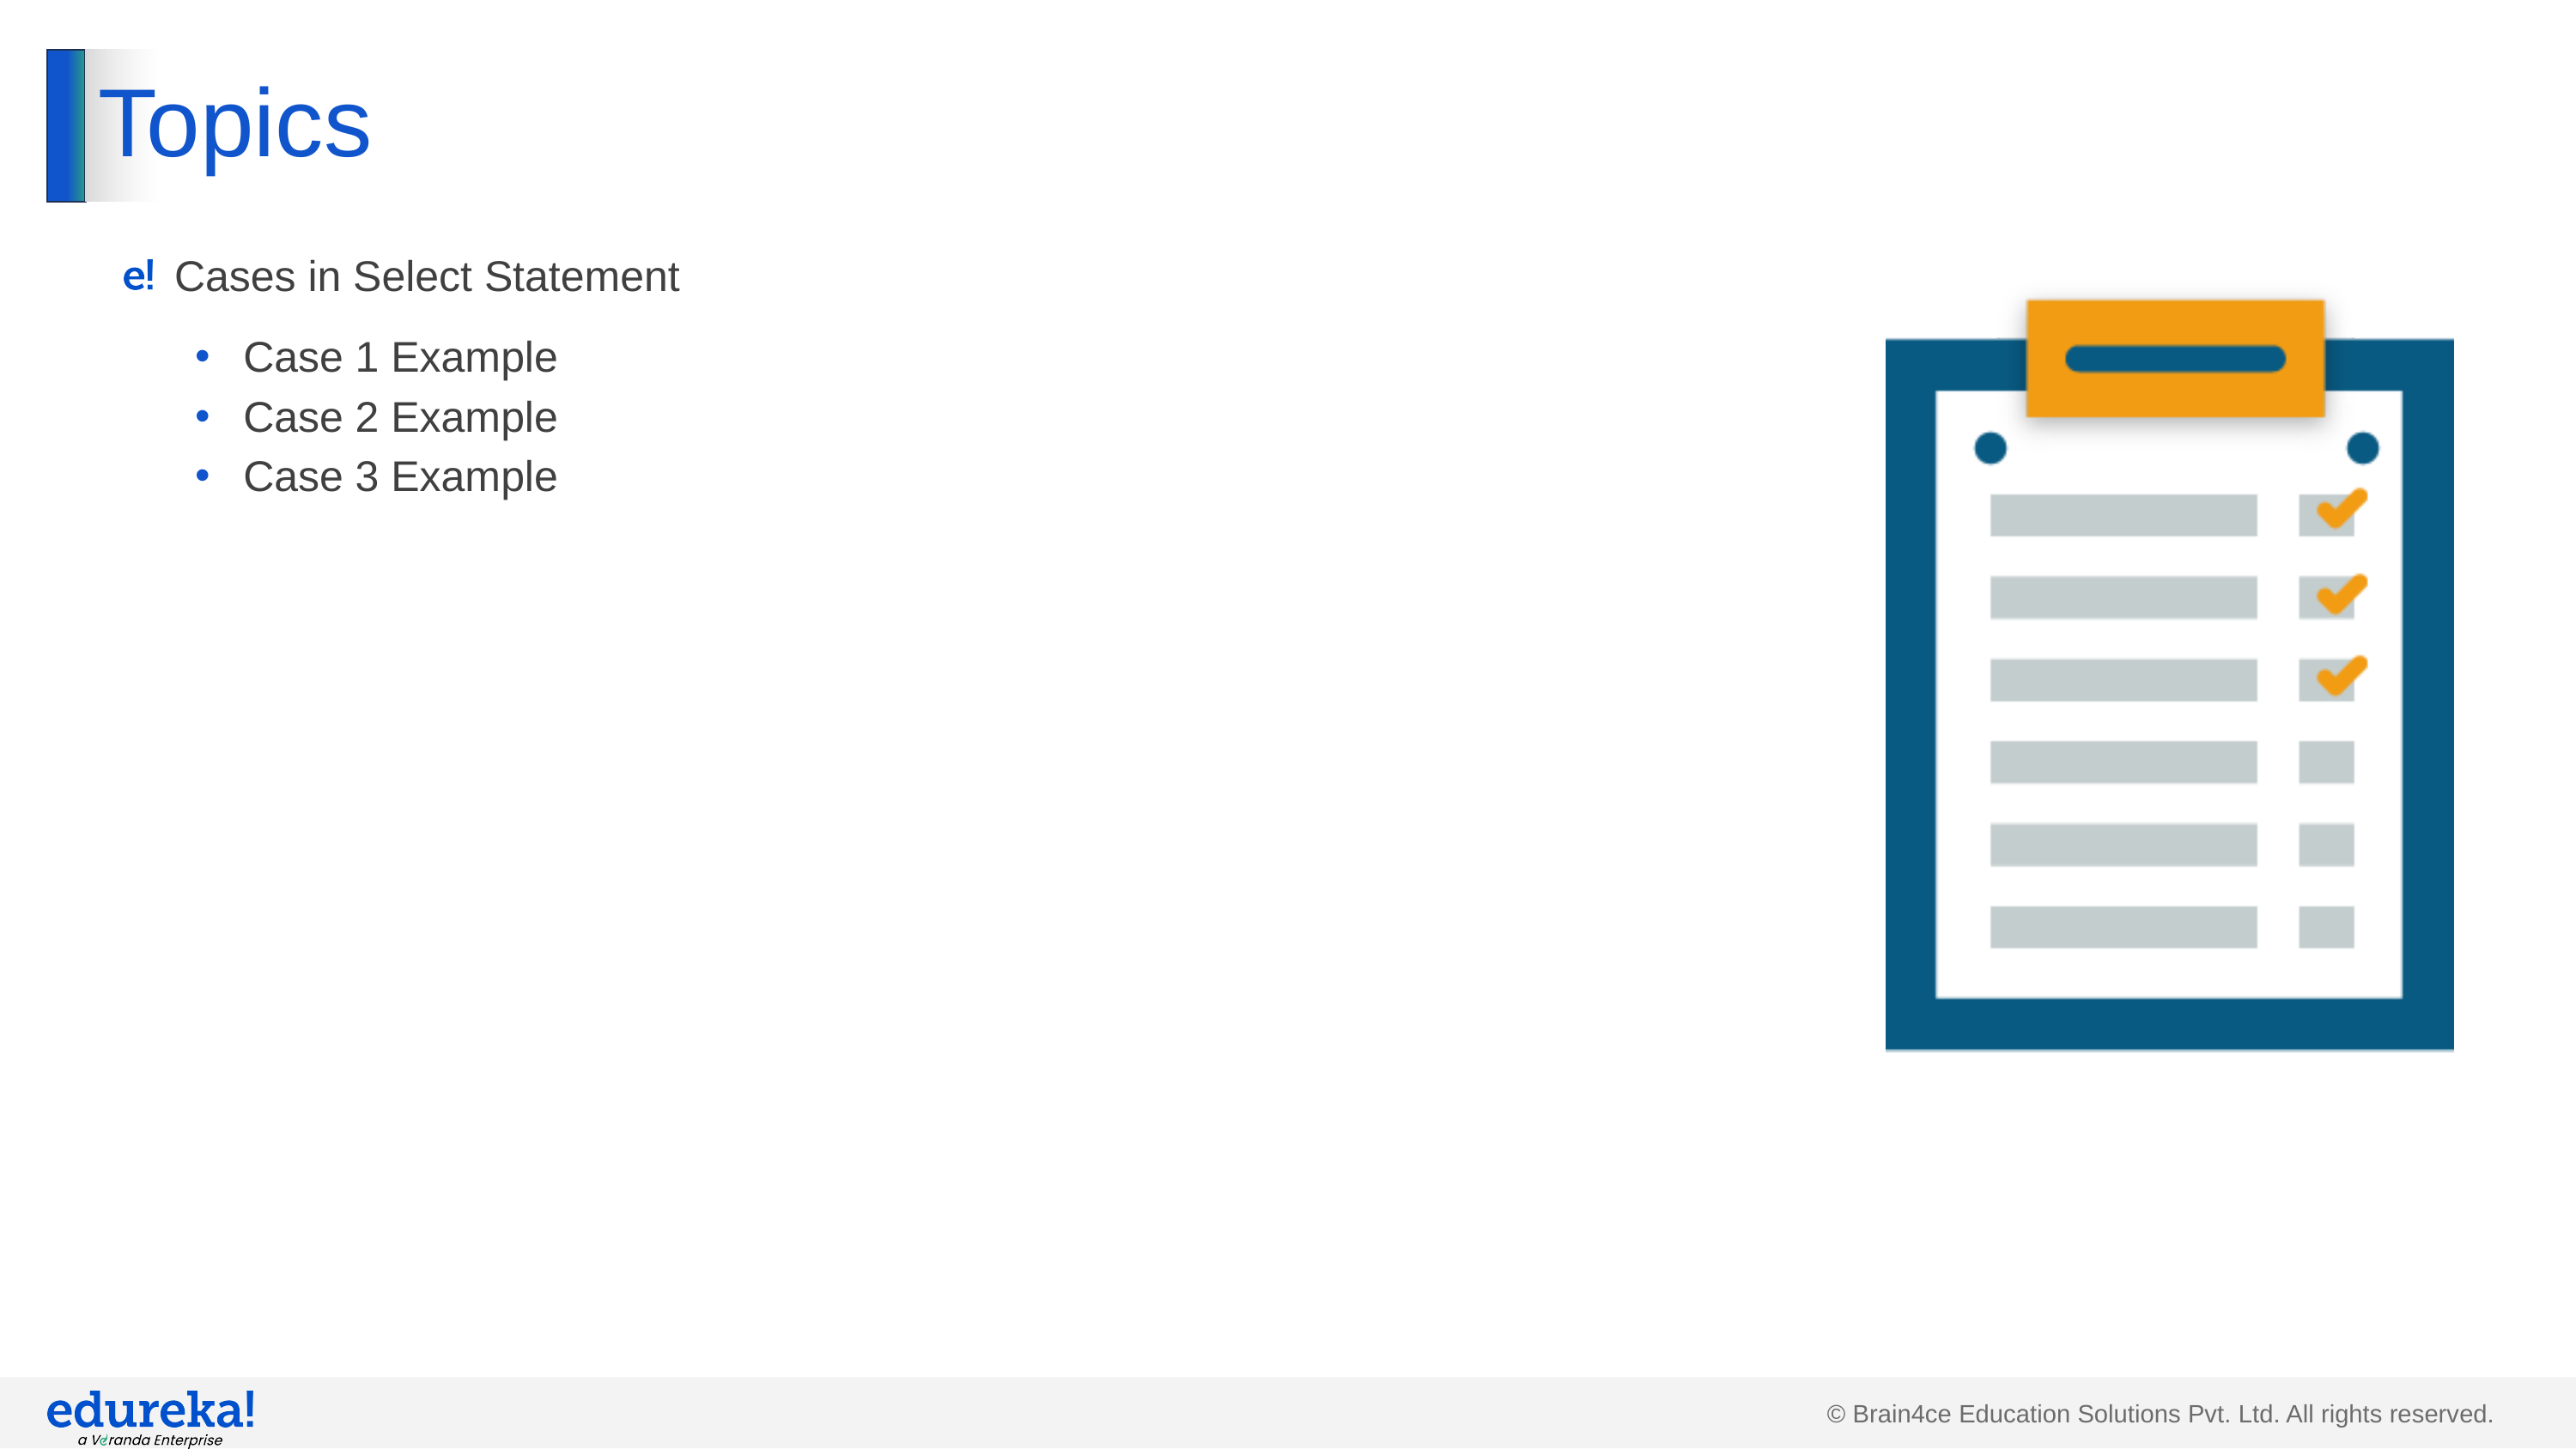

# Topics
Cases in Select Statement
Case 1 Example
Case 2 Example
Case 3 Example